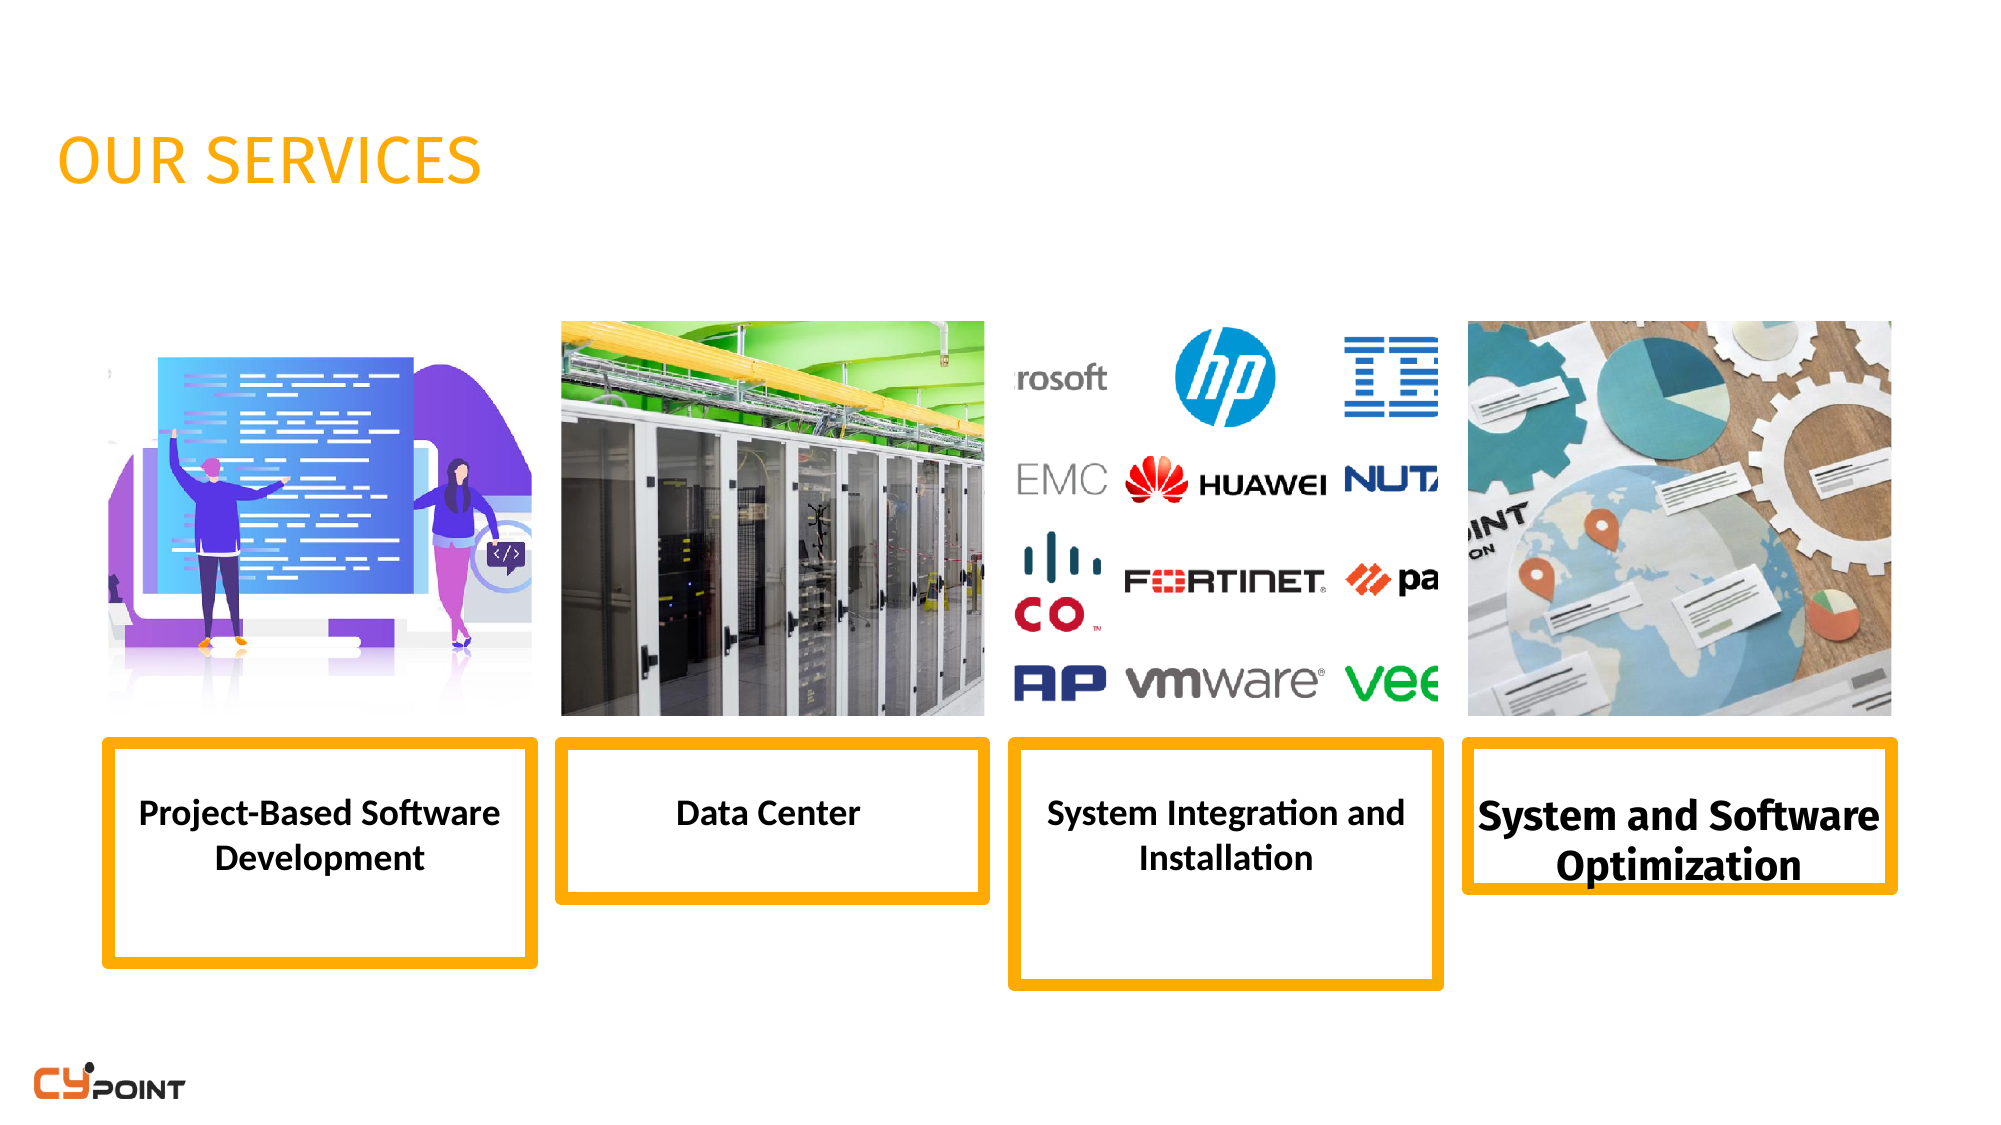

# OUR SERVICES

Project-Based Software Development

Data Center

System Integration and Installation

System and Software Optimization